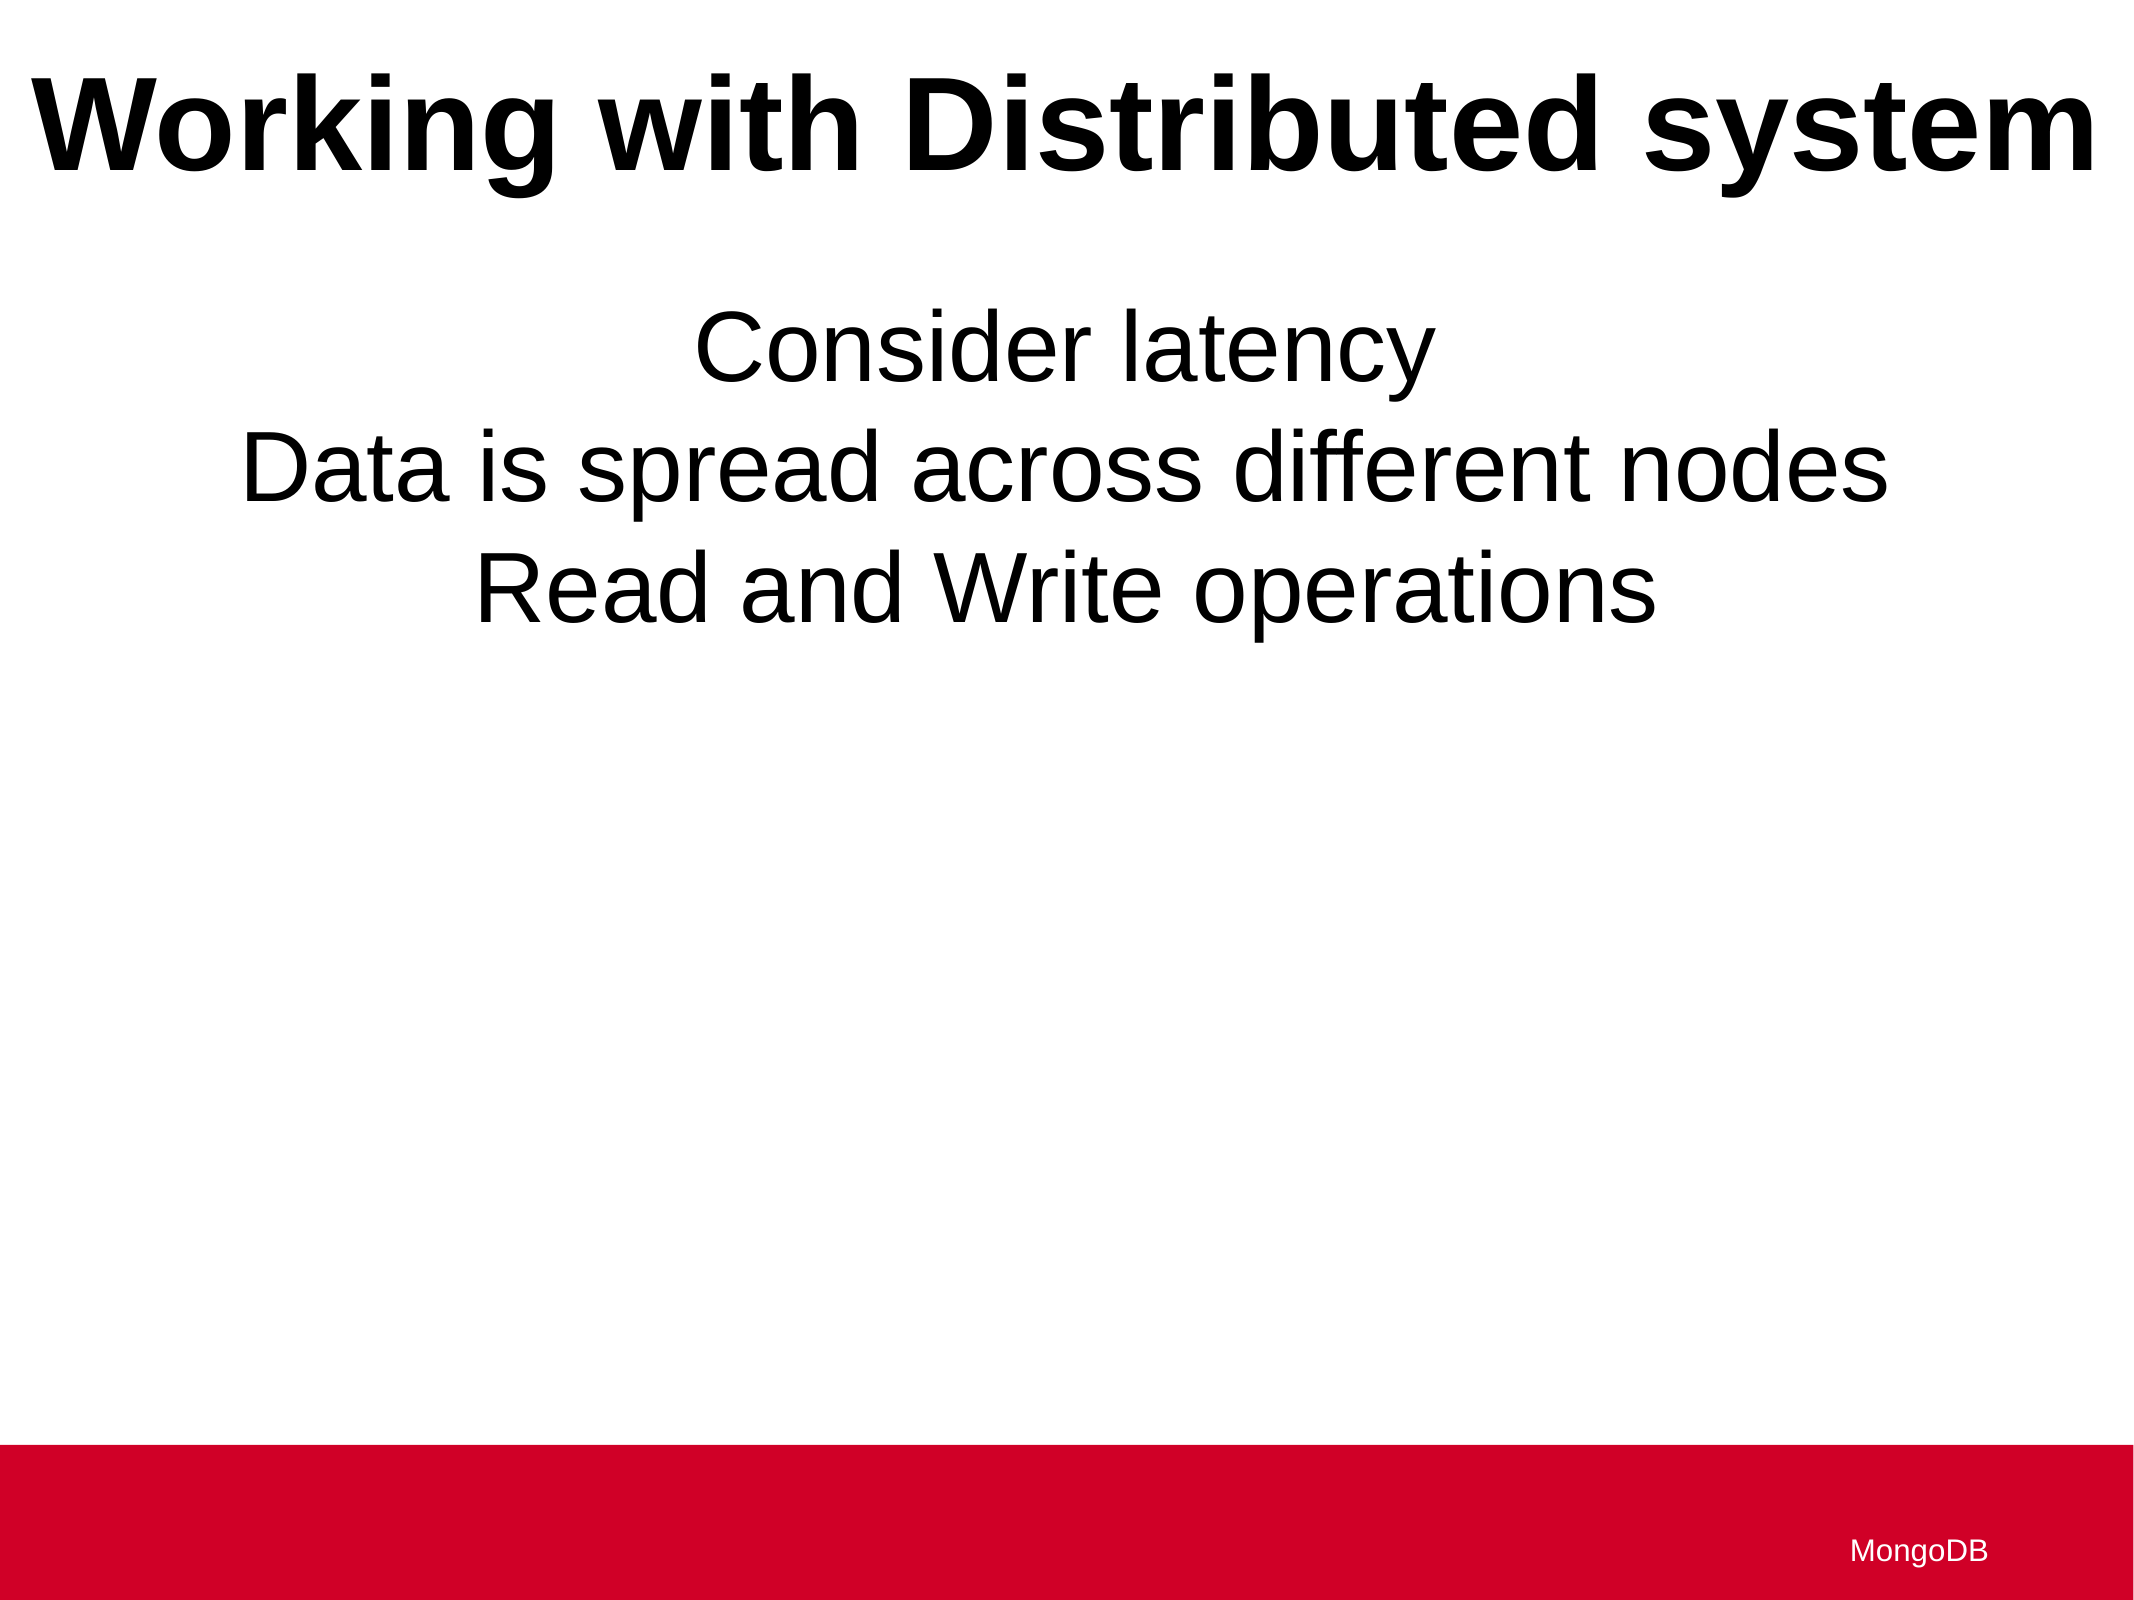

Working with Distributed system
Consider latency
Data is spread across different nodes
Read and Write operations
144